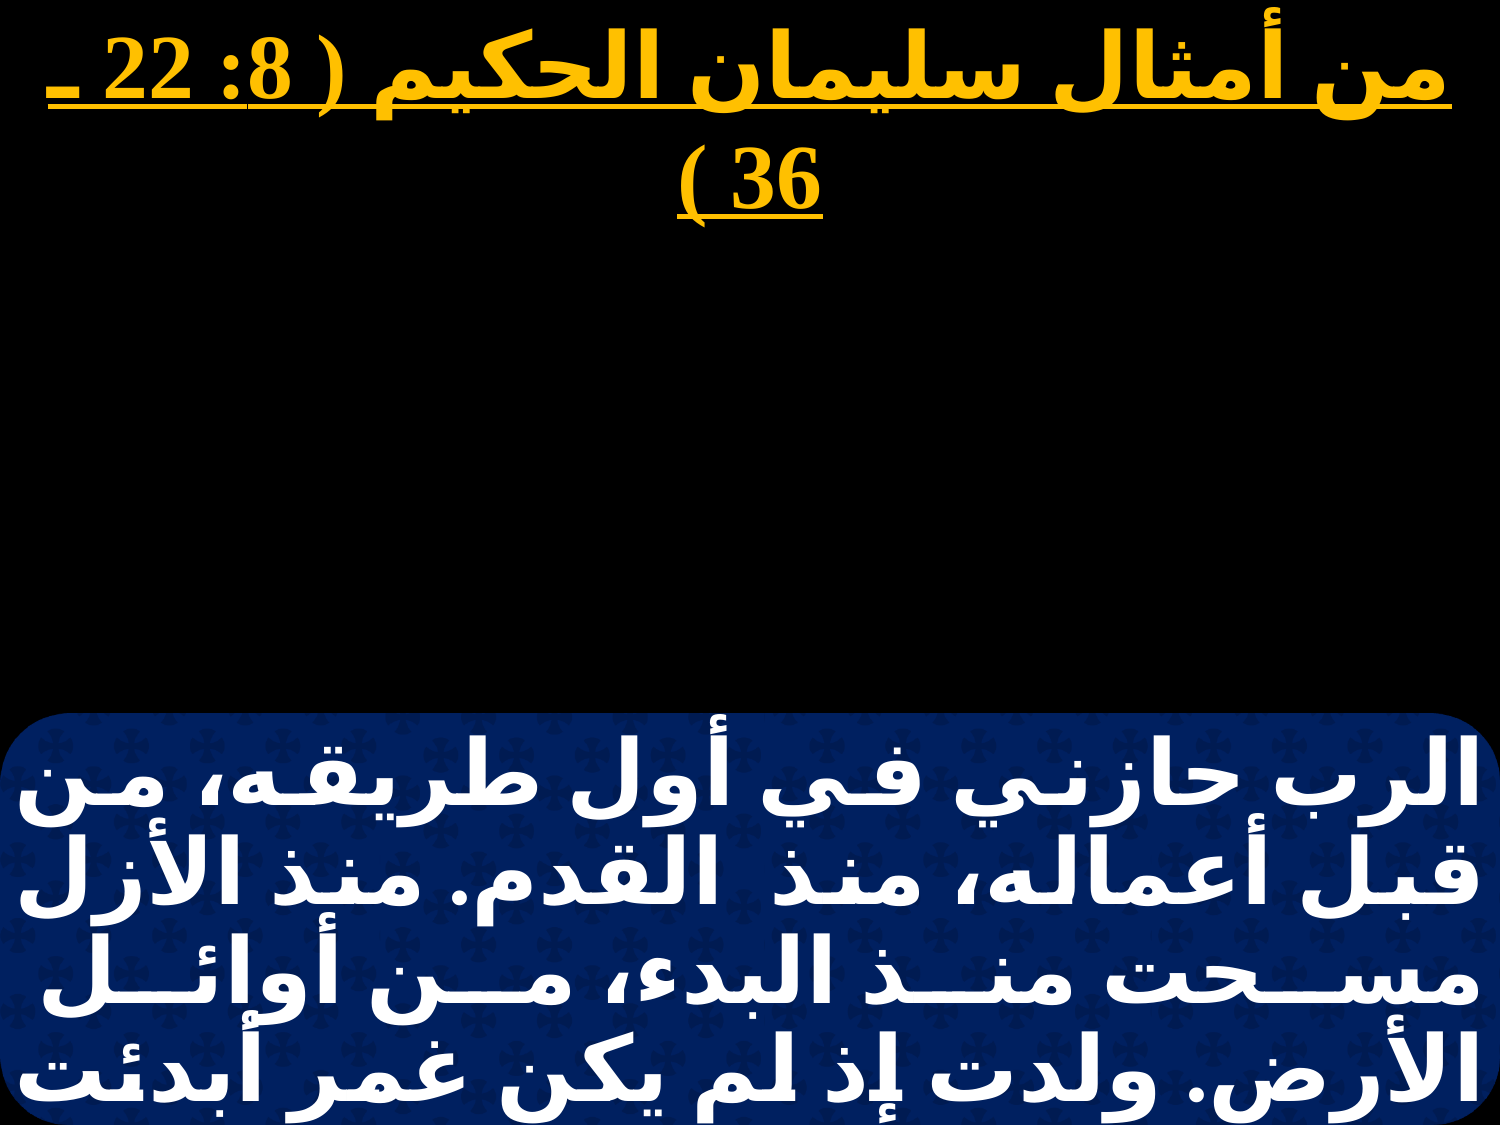

من أمثال سليمان الحكيم ( 8: 22 ـ 36 )
الرب حازني في أول طريقه، من قبل أعماله، منذ  القدم. منذ الأزل مسحت منذ البدء، من أوائل  الأرض. ولدت إذ لم يكن غمر أبدئت إذ لم تكن  الينابيع الغزيرة المياه. قبل أن تقررت الجبال، وقبل